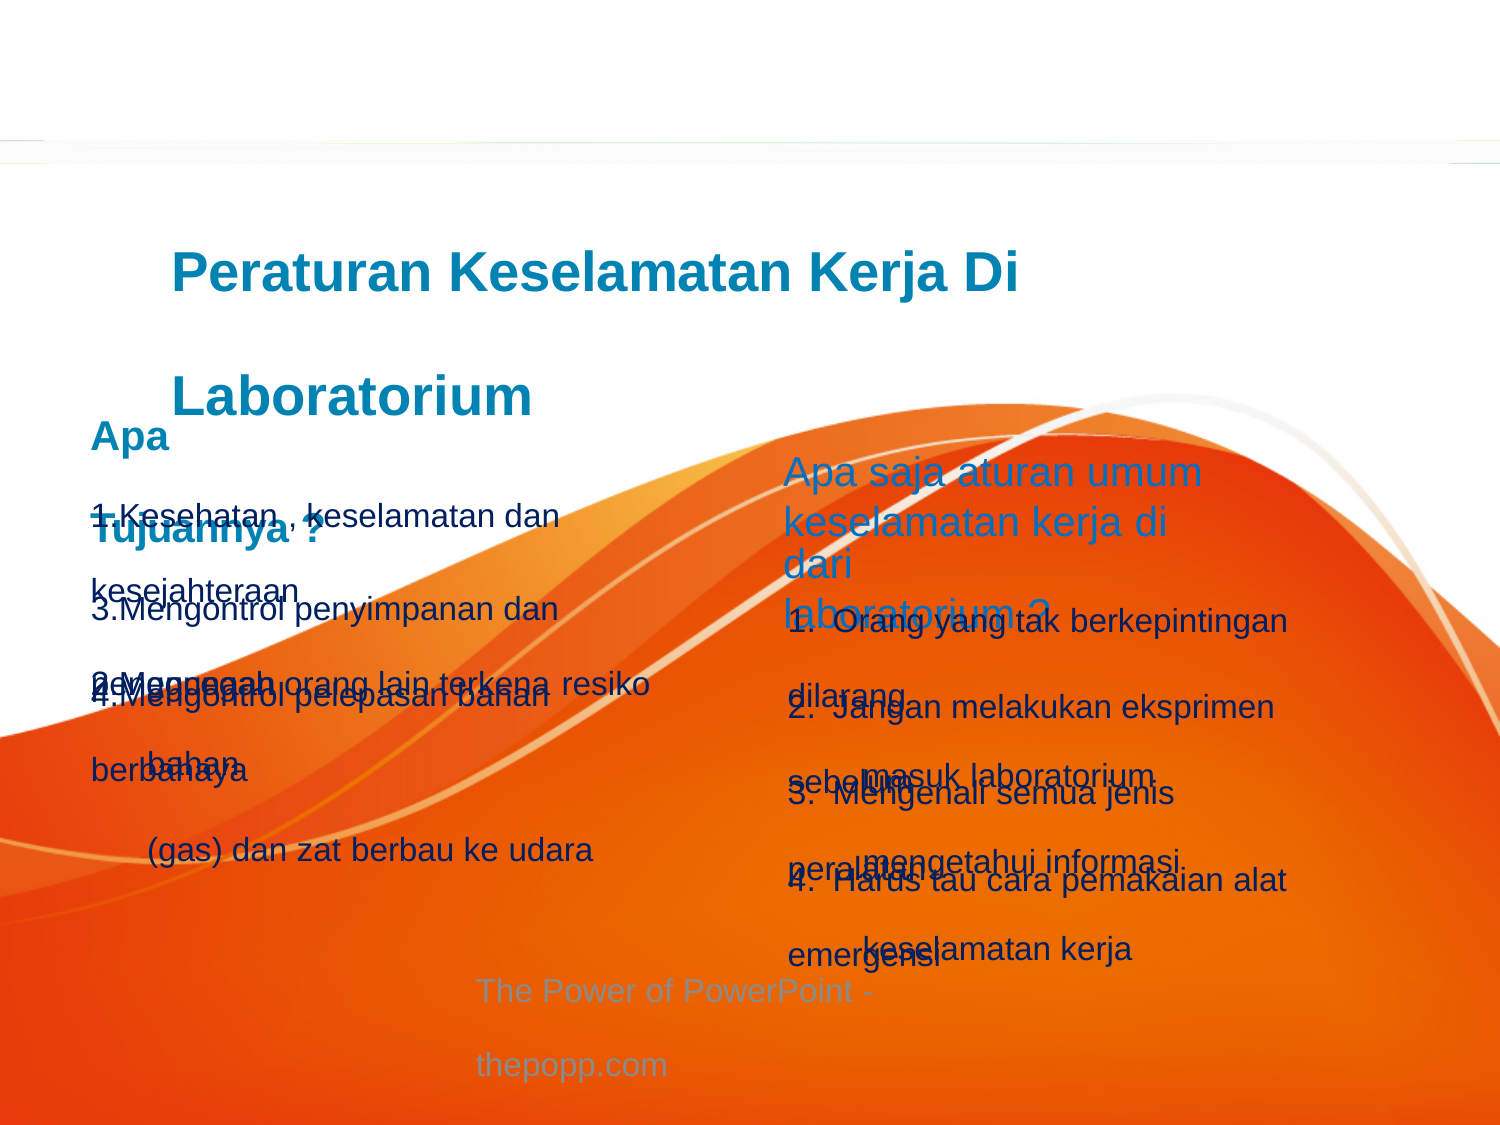

Peraturan Keselamatan Kerja Di Laboratorium
Apa Tujuannya ?
Apa saja aturan umum dari
keselamatan kerja di laboratorium ?
1.Kesehatan , keselamatan dan kesejahteraan
2.Mencegah orang lain terkena resiko
3.Mengontrol penyimpanan dan penggunaan
bahan
1. Orang yang tak berkepintingan dilarang
masuk laboratorium
4.Mengontrol pelepasan bahan berbahaya
(gas) dan zat berbau ke udara
2. Jangan melakukan eksprimen sebelum
mengetahui informasi
3. Mengenali semua jenis peralatan
keselamatan kerja
4. Harus tau cara pemakaian alat emergensi
The Power of PowerPoint - thepopp.com